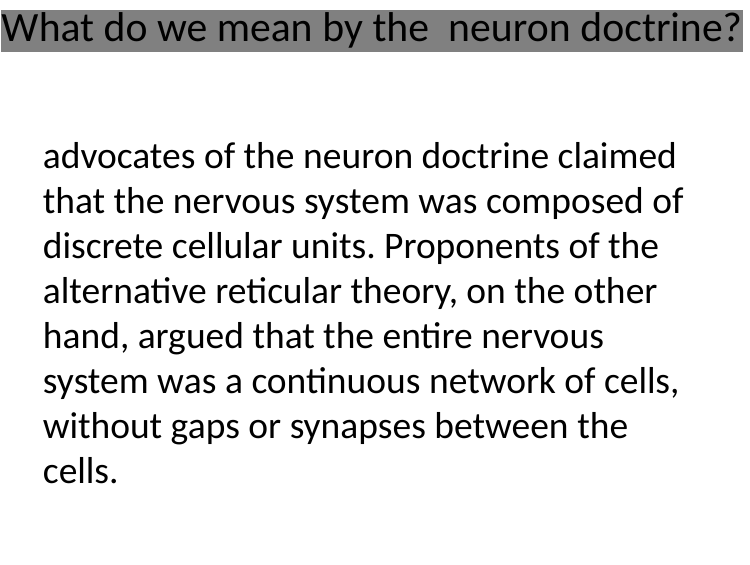

# What do we mean by the  neuron doctrine?
advocates of the neuron doctrine claimed that the nervous system was composed of discrete cellular units. Proponents of the alternative reticular theory, on the other hand, argued that the entire nervous system was a continuous network of cells, without gaps or synapses between the cells.